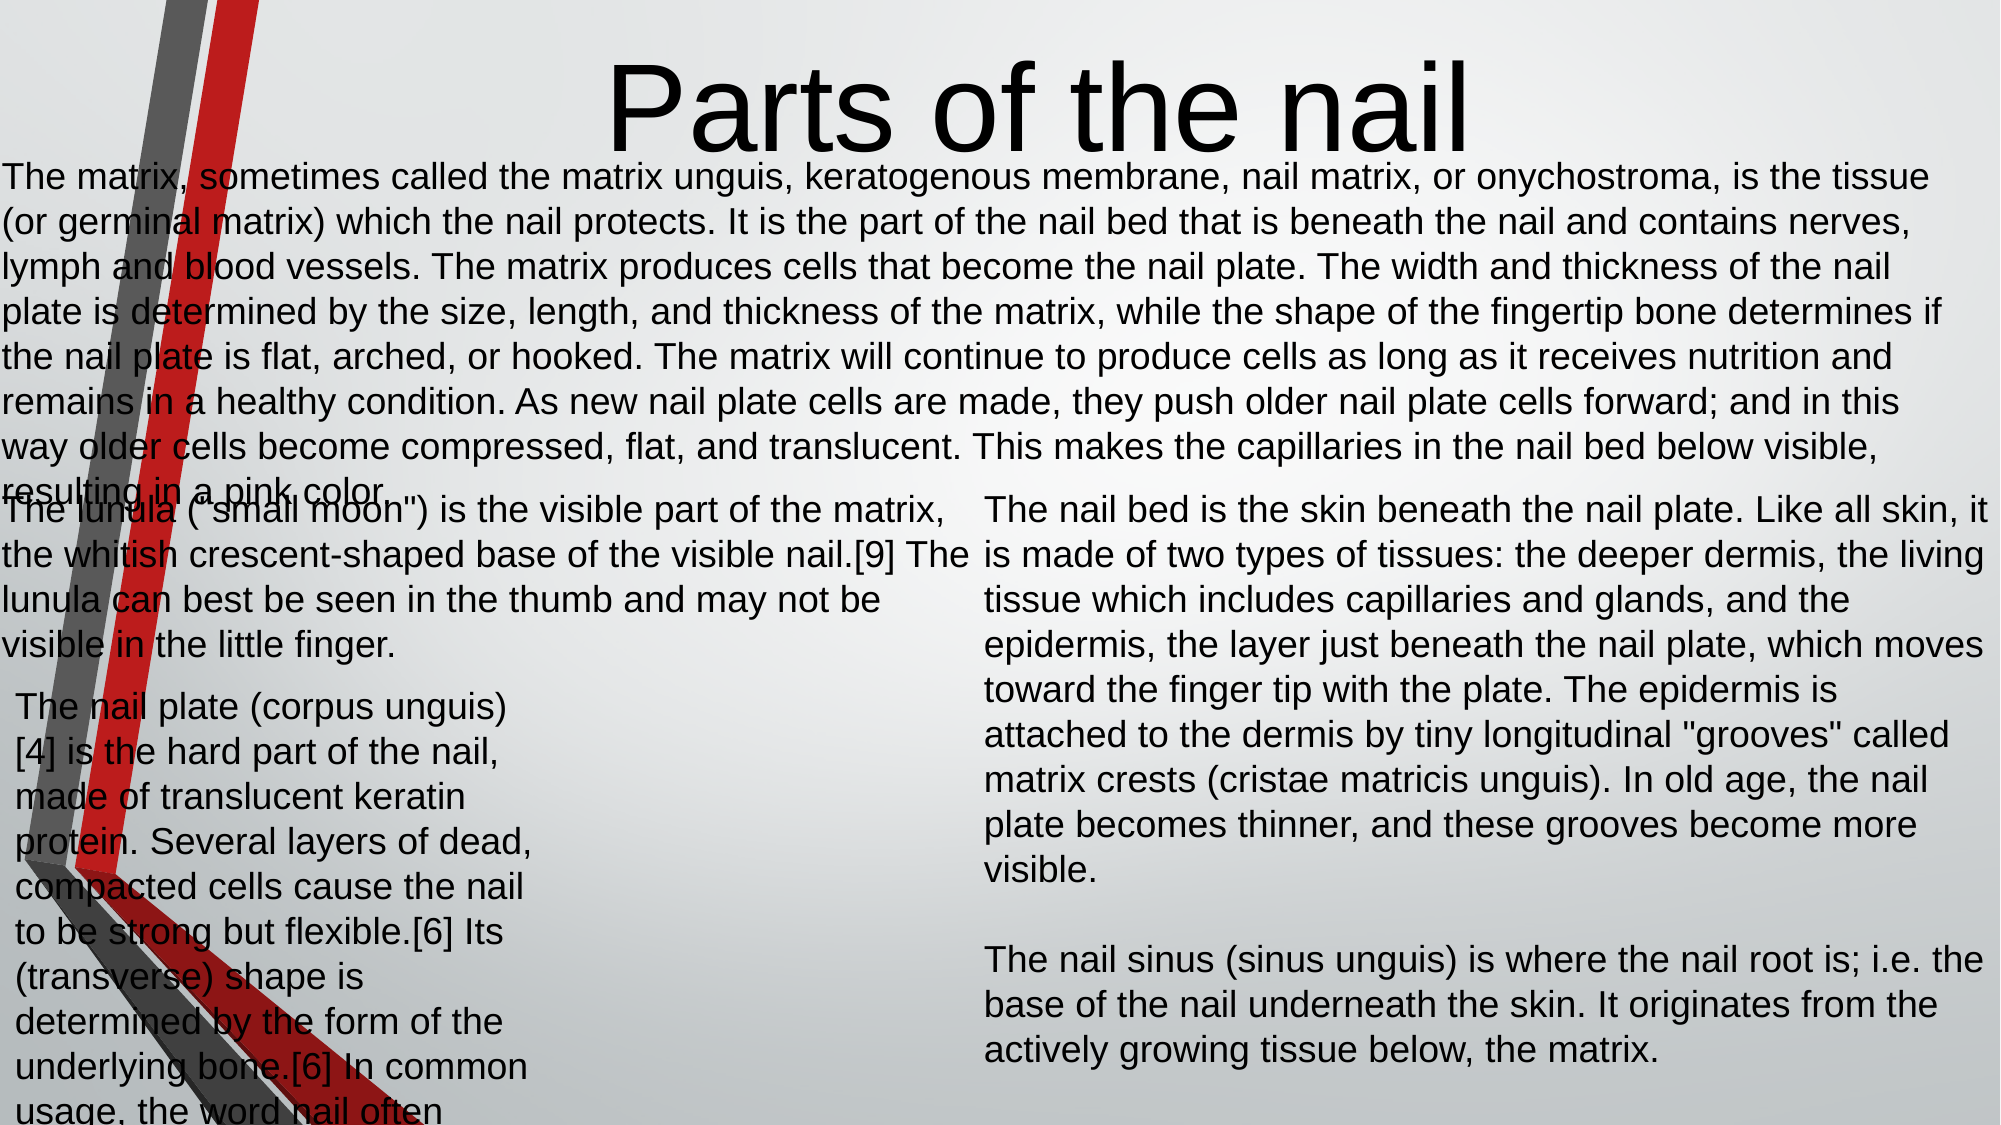

Parts of the nail
The matrix, sometimes called the matrix unguis, keratogenous membrane, nail matrix, or onychostroma, is the tissue (or germinal matrix) which the nail protects. It is the part of the nail bed that is beneath the nail and contains nerves, lymph and blood vessels. The matrix produces cells that become the nail plate. The width and thickness of the nail plate is determined by the size, length, and thickness of the matrix, while the shape of the fingertip bone determines if the nail plate is flat, arched, or hooked. The matrix will continue to produce cells as long as it receives nutrition and remains in a healthy condition. As new nail plate cells are made, they push older nail plate cells forward; and in this way older cells become compressed, flat, and translucent. This makes the capillaries in the nail bed below visible, resulting in a pink color.
The lunula ("small moon") is the visible part of the matrix, the whitish crescent-shaped base of the visible nail.[9] The lunula can best be seen in the thumb and may not be visible in the little finger.
The nail bed is the skin beneath the nail plate. Like all skin, it is made of two types of tissues: the deeper dermis, the living tissue which includes capillaries and glands, and the epidermis, the layer just beneath the nail plate, which moves toward the finger tip with the plate. The epidermis is attached to the dermis by tiny longitudinal "grooves" called matrix crests (cristae matricis unguis). In old age, the nail plate becomes thinner, and these grooves become more visible.

The nail sinus (sinus unguis) is where the nail root is; i.e. the base of the nail underneath the skin. It originates from the actively growing tissue below, the matrix.
The nail plate (corpus unguis)[4] is the hard part of the nail, made of translucent keratin protein. Several layers of dead, compacted cells cause the nail to be strong but flexible.[6] Its (transverse) shape is determined by the form of the underlying bone.[6] In common usage, the word nail often refers to this part only.